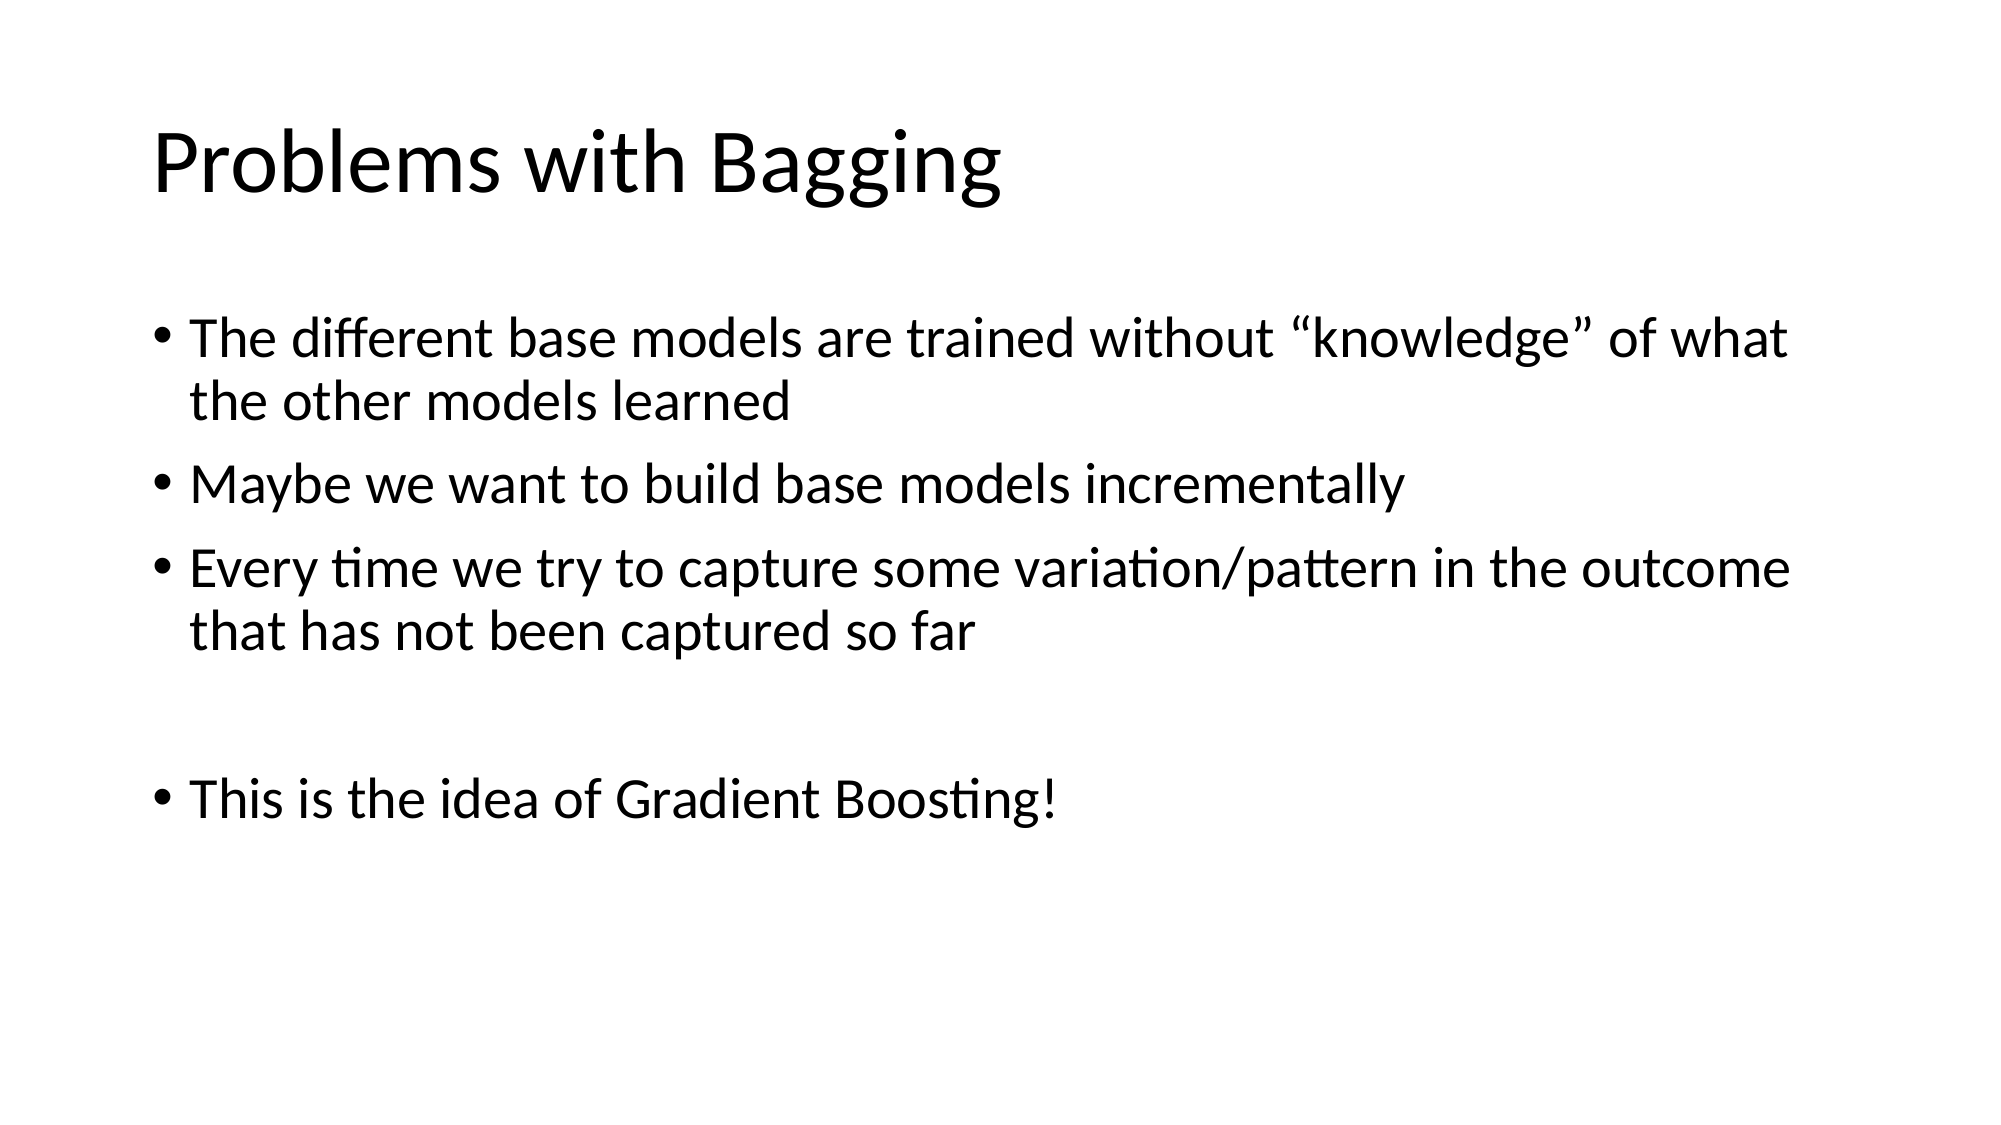

# Problems with Bagging
The different base models are trained without “knowledge” of what the other models learned
Maybe we want to build base models incrementally
Every time we try to capture some variation/pattern in the outcome that has not been captured so far

This is the idea of Gradient Boosting!